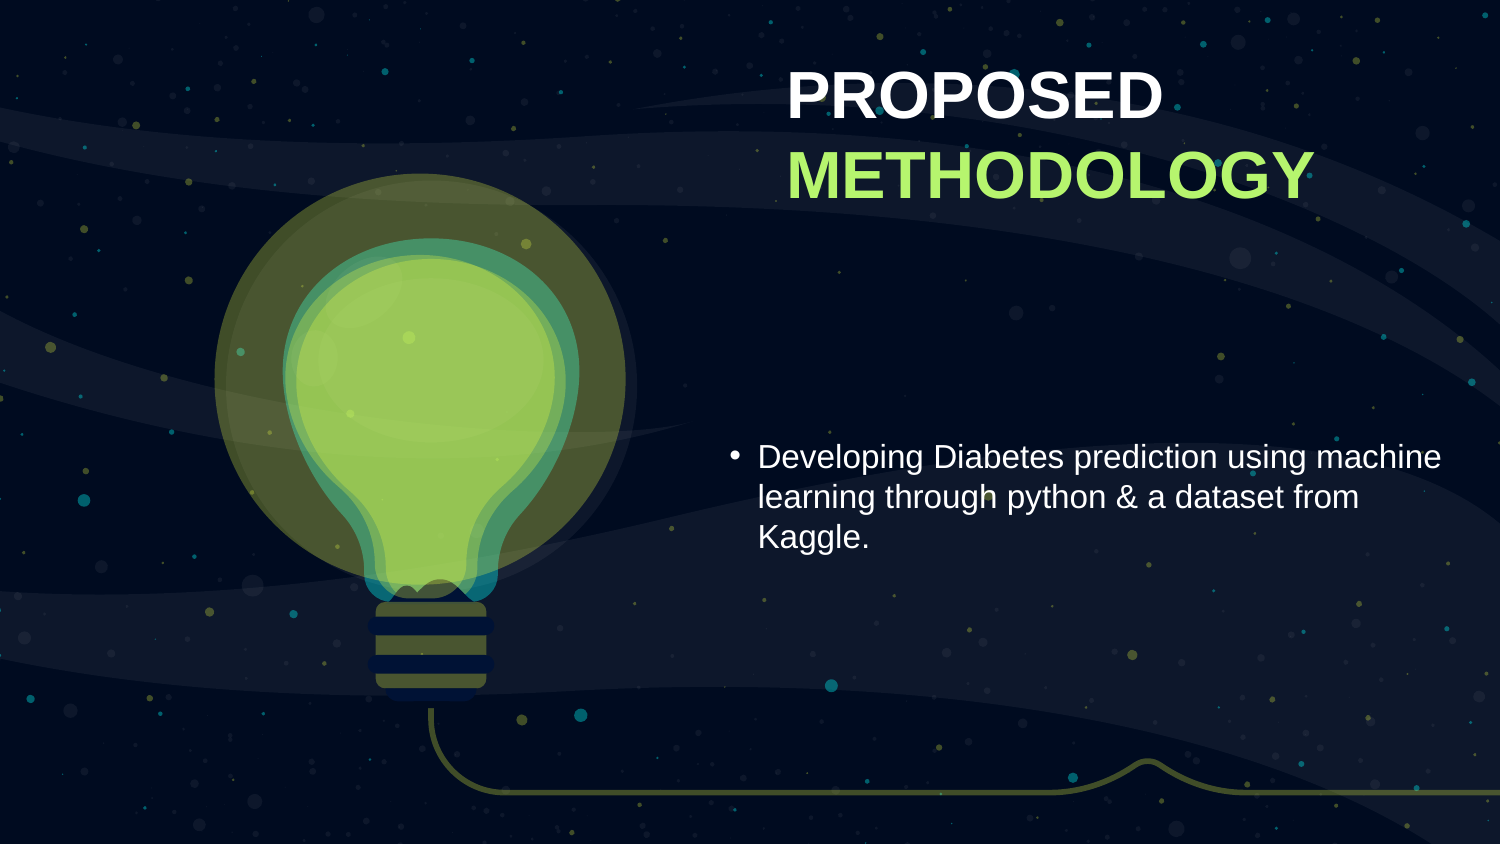

# PROPOSED  METHODOLOGY

Developing Diabetes prediction using machine learning through python & a dataset from Kaggle.